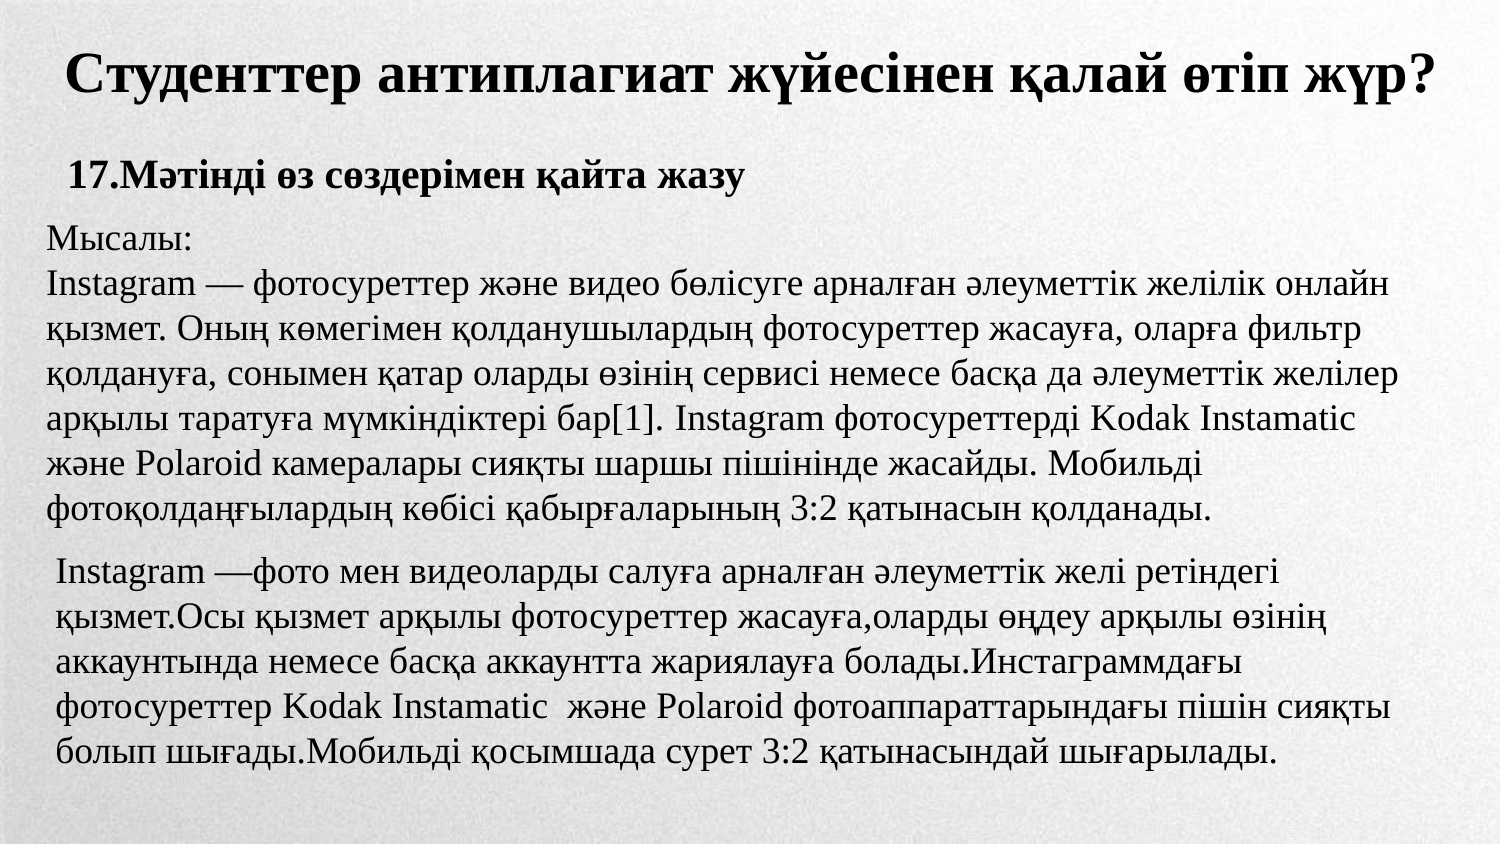

Студенттер антиплагиат жүйесінен қалай өтіп жүр?
17.Мәтінді өз сөздерімен қайта жазу
Мысалы:
Instagram — фотосуреттер және видео бөлісуге арналған әлеуметтік желілік онлайн қызмет. Оның көмегімен қолданушылардың фотосуреттер жасауға, оларға фильтр қолдануға, сонымен қатар оларды өзінің сервисі немесе басқа да әлеуметтік желілер арқылы таратуға мүмкіндіктері бар[1]. Instagram фотосуреттерді Kodak Instamatic және Polaroid камералары сияқты шаршы пішінінде жасайды. Мобильді фотоқолдаңғылардың көбісі қабырғаларының 3:2 қатынасын қолданады.
Instagram —фото мен видеоларды салуға арналған әлеуметтік желі ретіндегі қызмет.Осы қызмет арқылы фотосуреттер жасауға,оларды өңдеу арқылы өзінің аккаунтында немесе басқа аккаунтта жариялауға болады.Инстаграммдағы фотосуреттер Kodak Instamatic  және Polaroid фотоаппараттарындағы пішін сияқты болып шығады.Мобильді қосымшада сурет 3:2 қатынасындай шығарылады.